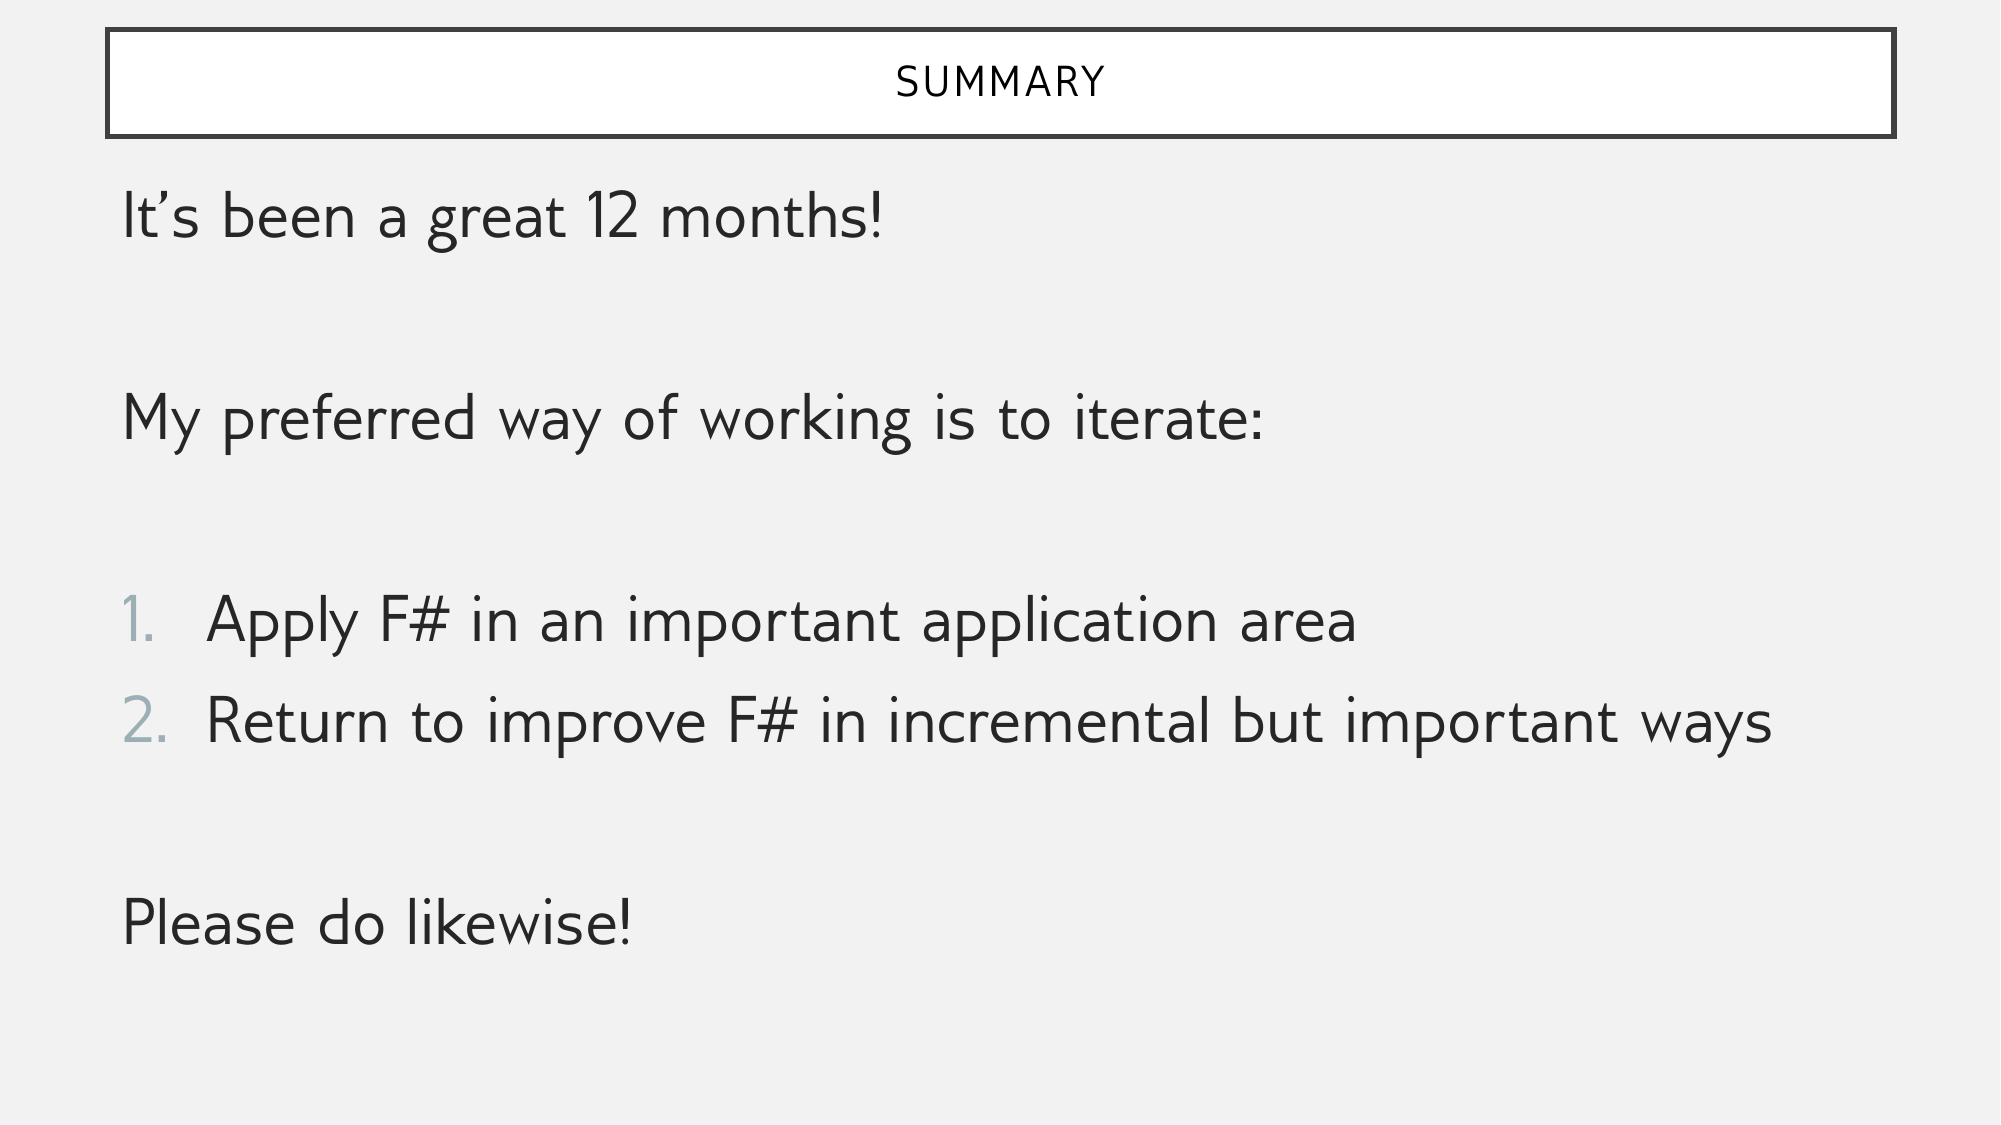

# SUMMARY
It’s been a great 12 months!

My preferred way of working is to iterate:

Apply F# in an important application area
Return to improve F# in incremental but important ways

Please do likewise!